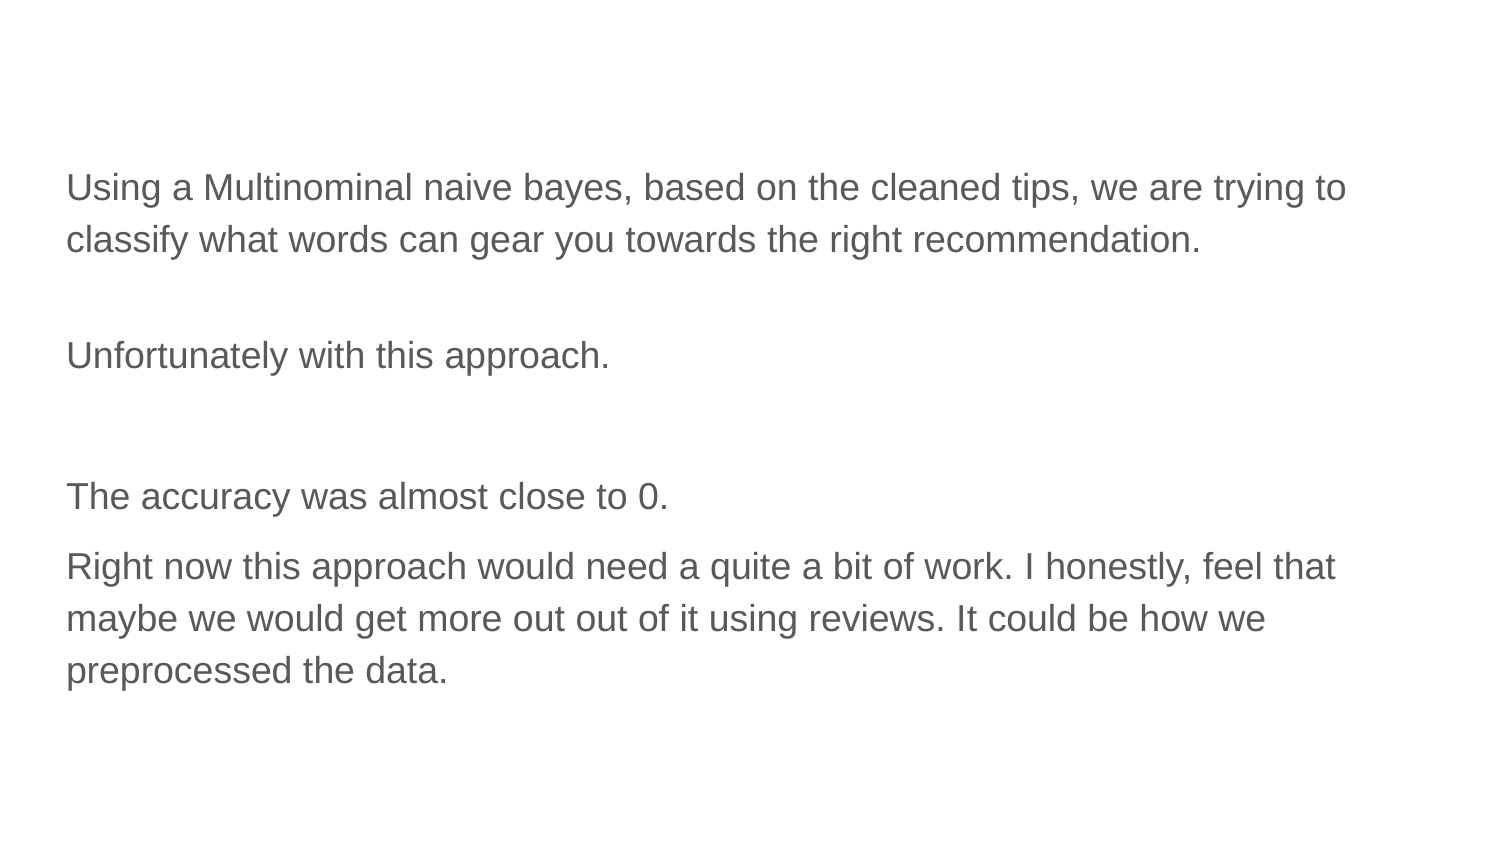

Using a Multinominal naive bayes, based on the cleaned tips, we are trying to classify what words can gear you towards the right recommendation.
Unfortunately with this approach.

The accuracy was almost close to 0.
Right now this approach would need a quite a bit of work. I honestly, feel that maybe we would get more out out of it using reviews. It could be how we preprocessed the data.